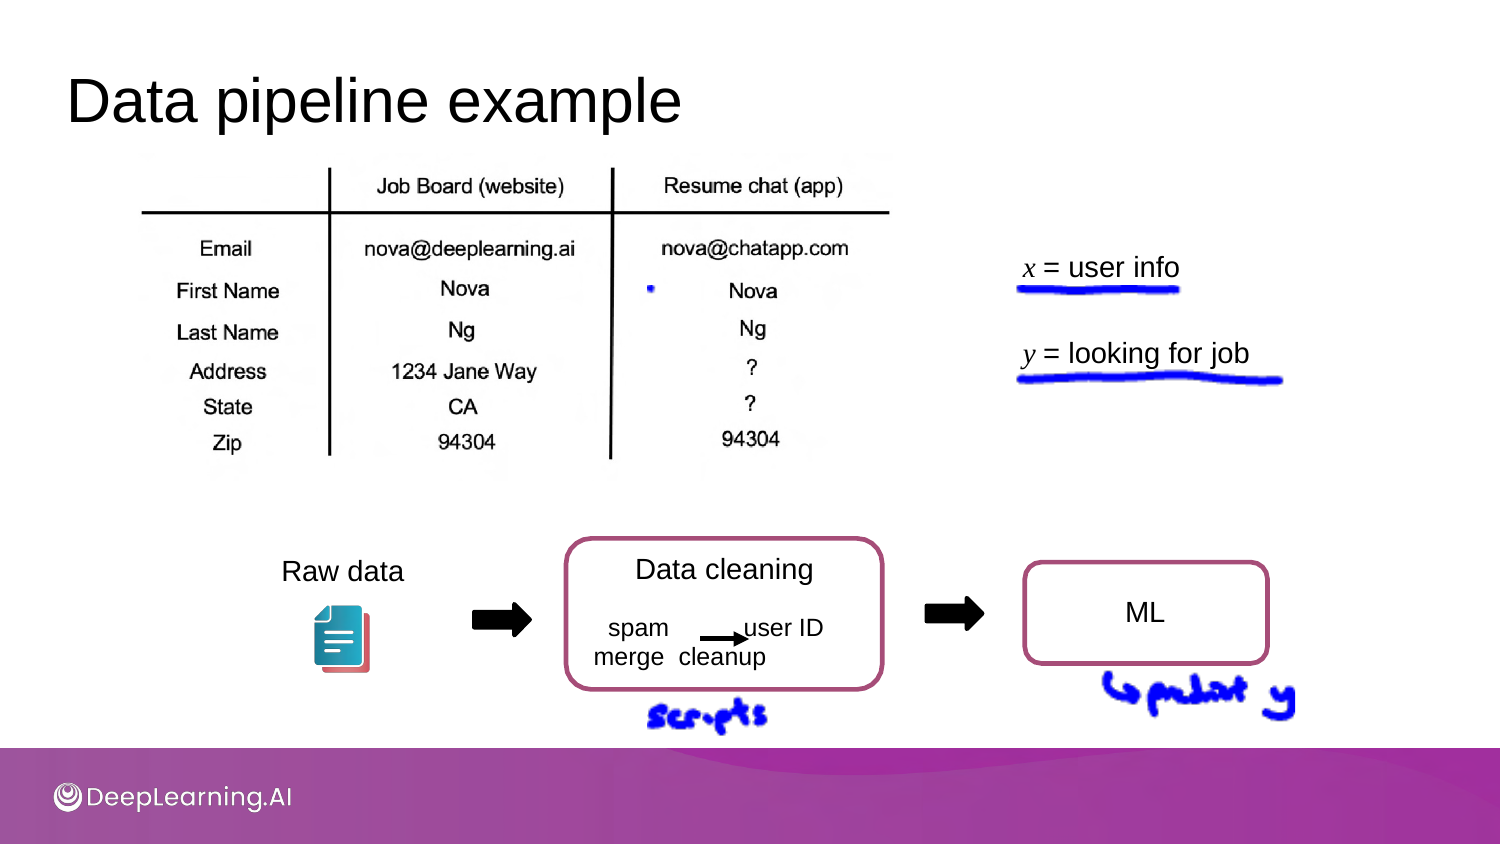

# Data pipeline example

x = user info

y = looking for job

Data cleaning
spam	user ID merge  cleanup
Raw data

ML